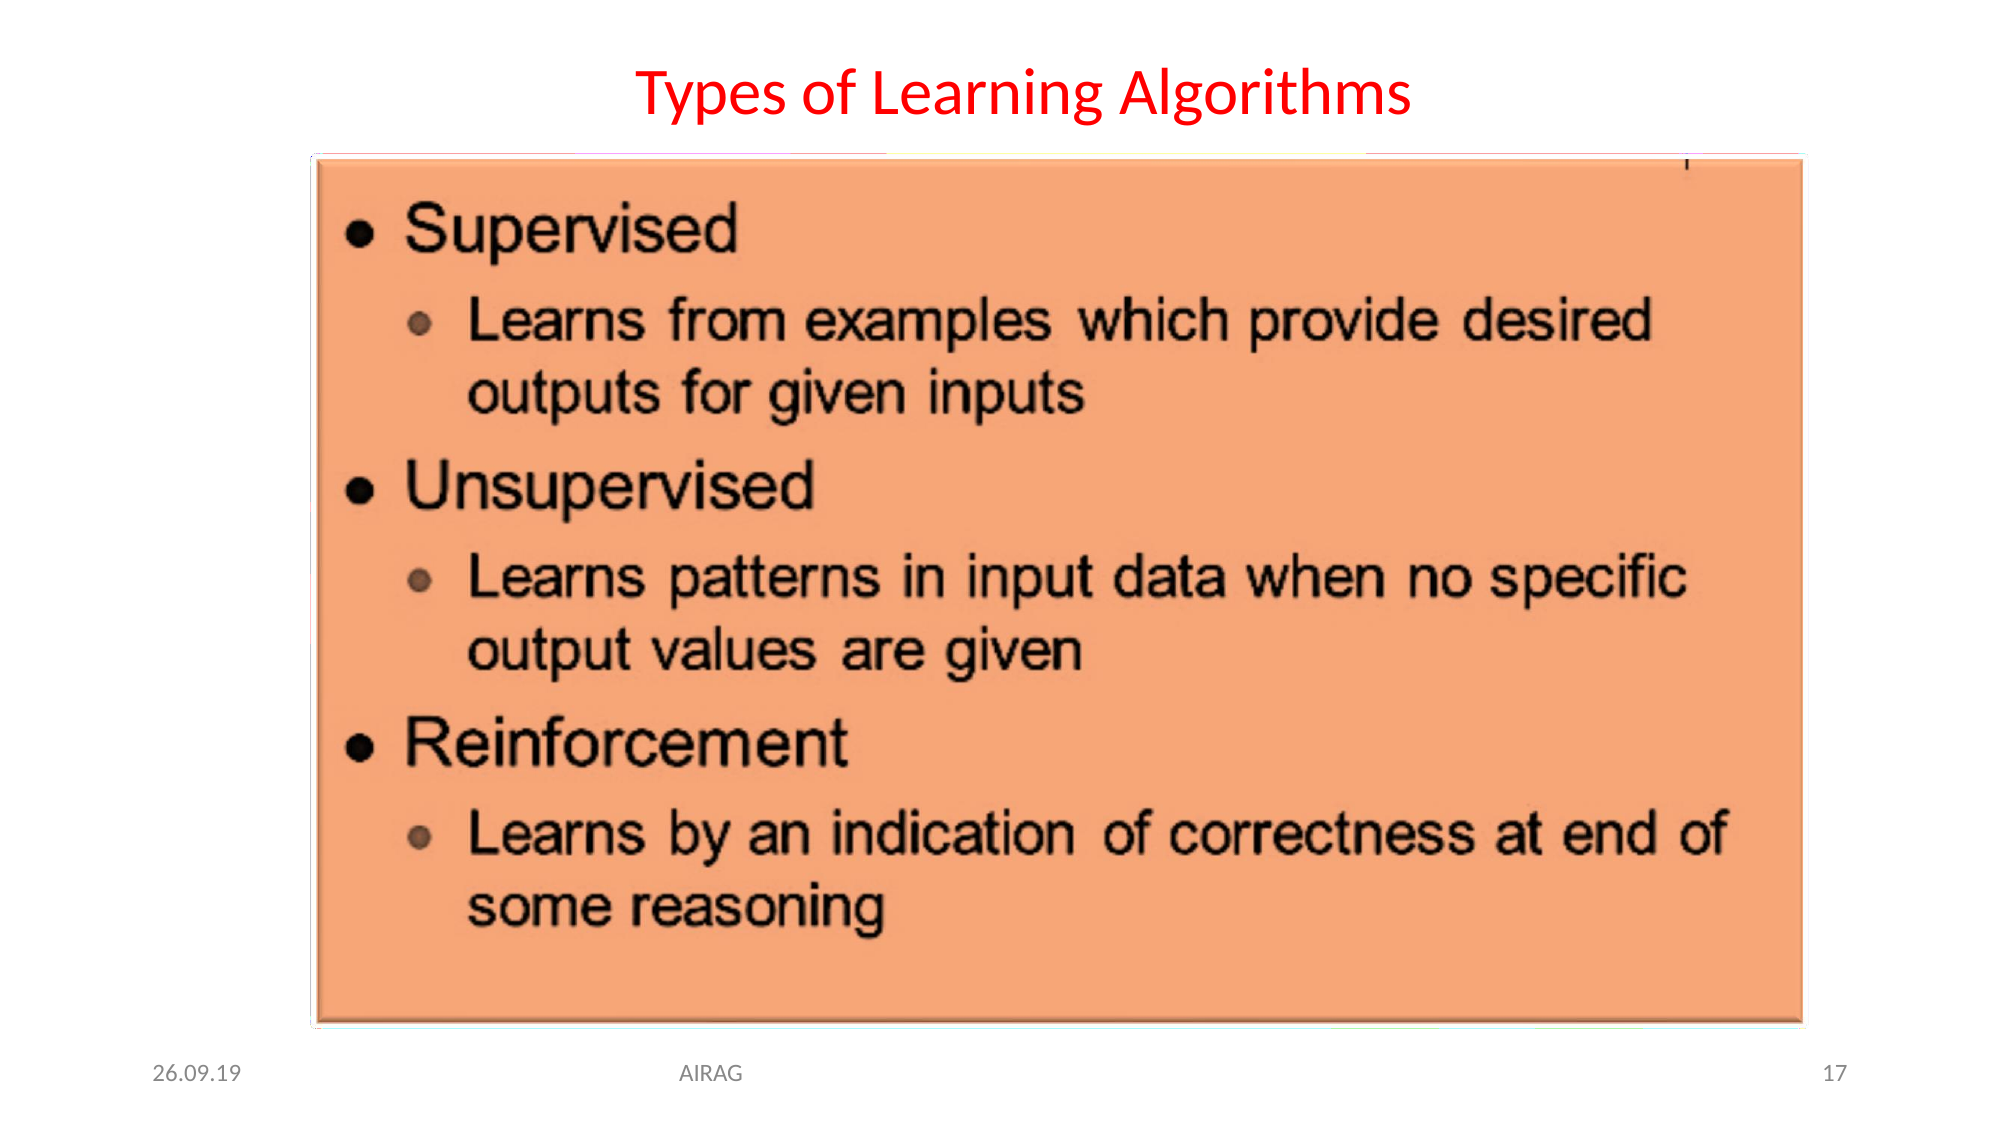

# Types of Learning Algorithms

26.09.19
AIRAG
17